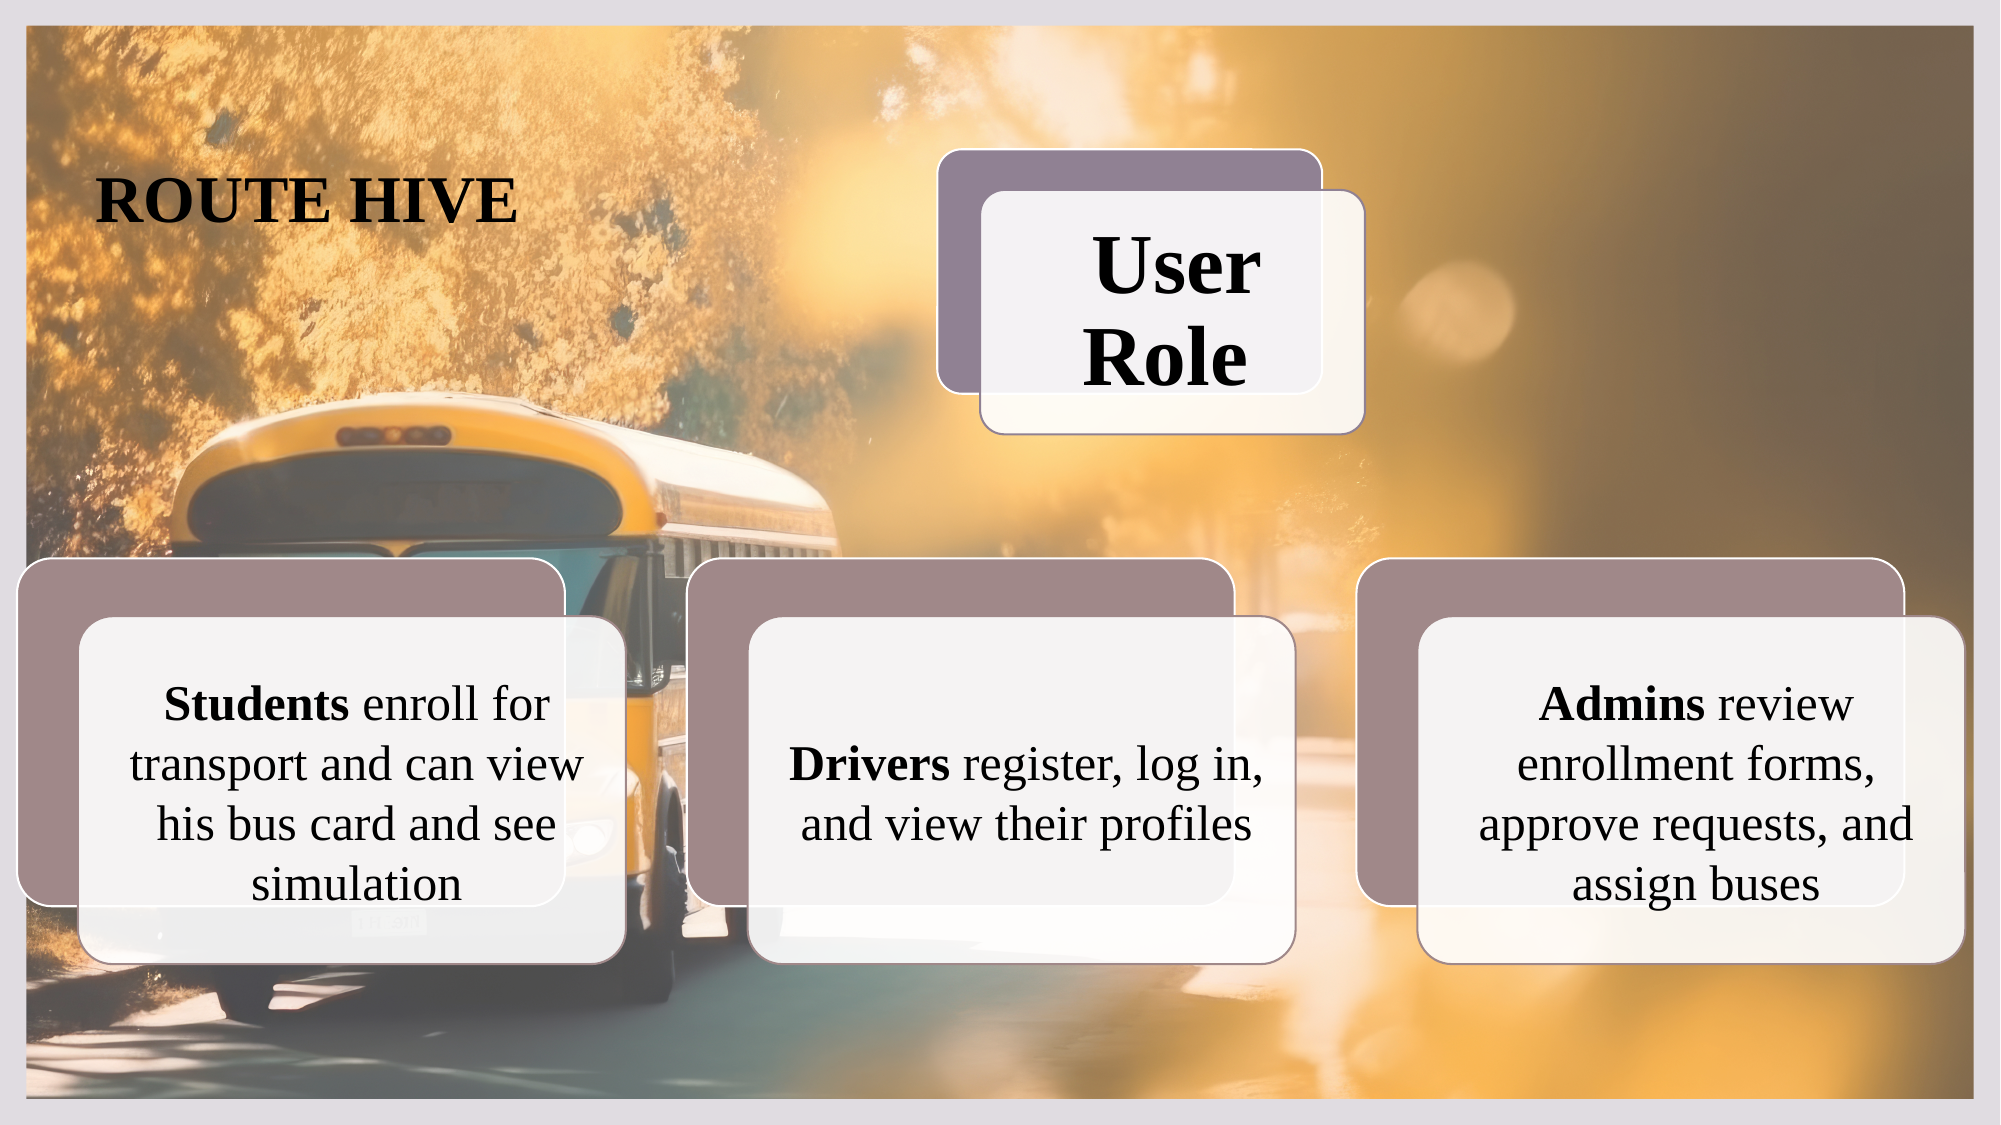

# ROUTE HIVE
User Role
Students enroll for transport and can view his bus card and see simulation
Drivers register, log in, and view their profiles
Admins review enrollment forms, approve requests, and assign buses